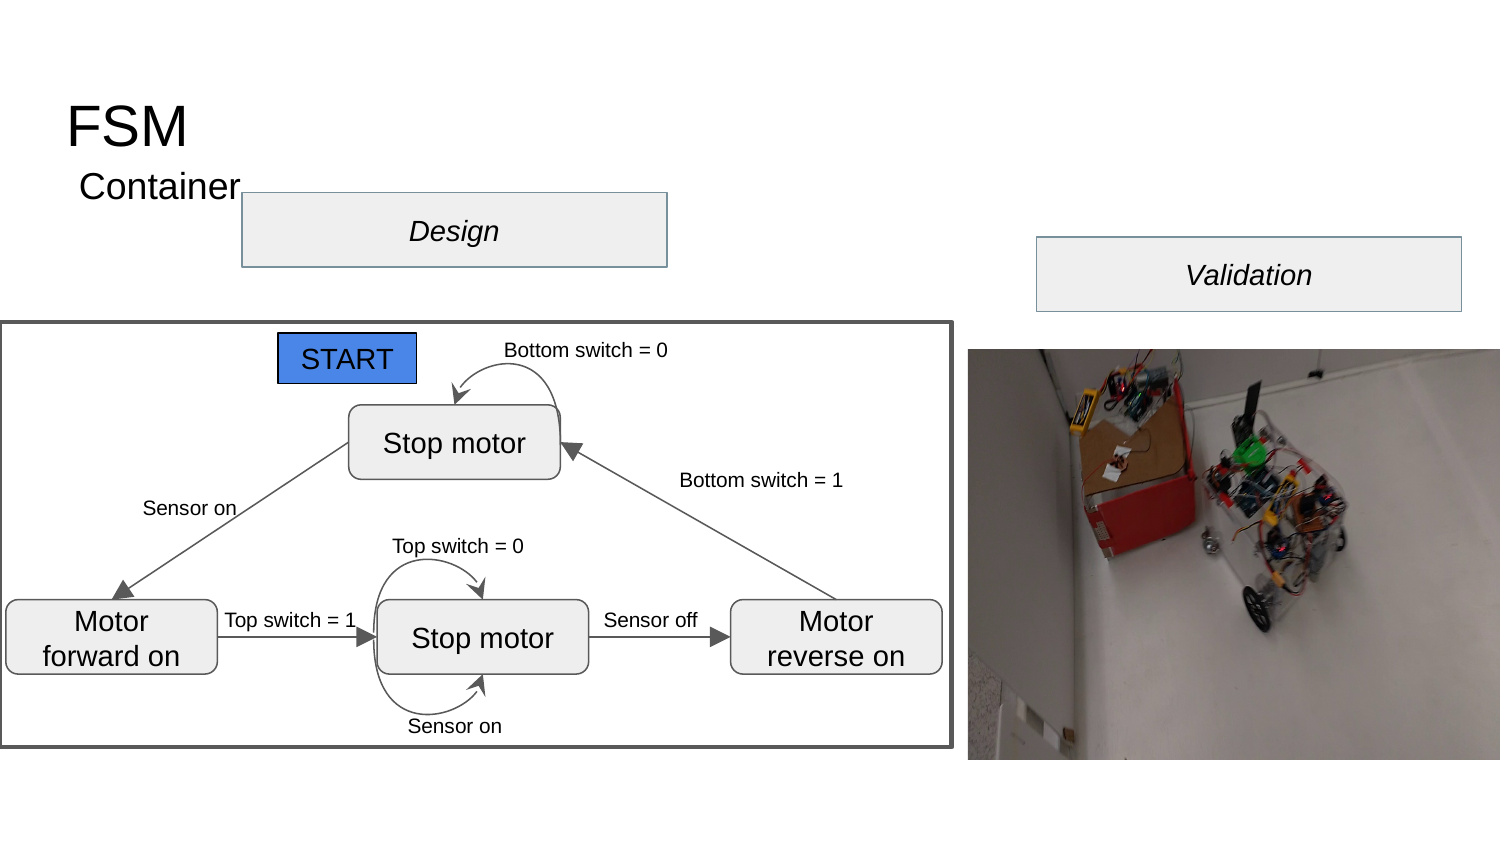

# FSM
Container
Design
Validation
Bottom switch = 0

START

Stop motor
Bottom switch = 1
Sensor on
Top switch = 0
Top switch = 1
Sensor off
Motor forward on
Stop motor
Motor reverse on
Sensor on